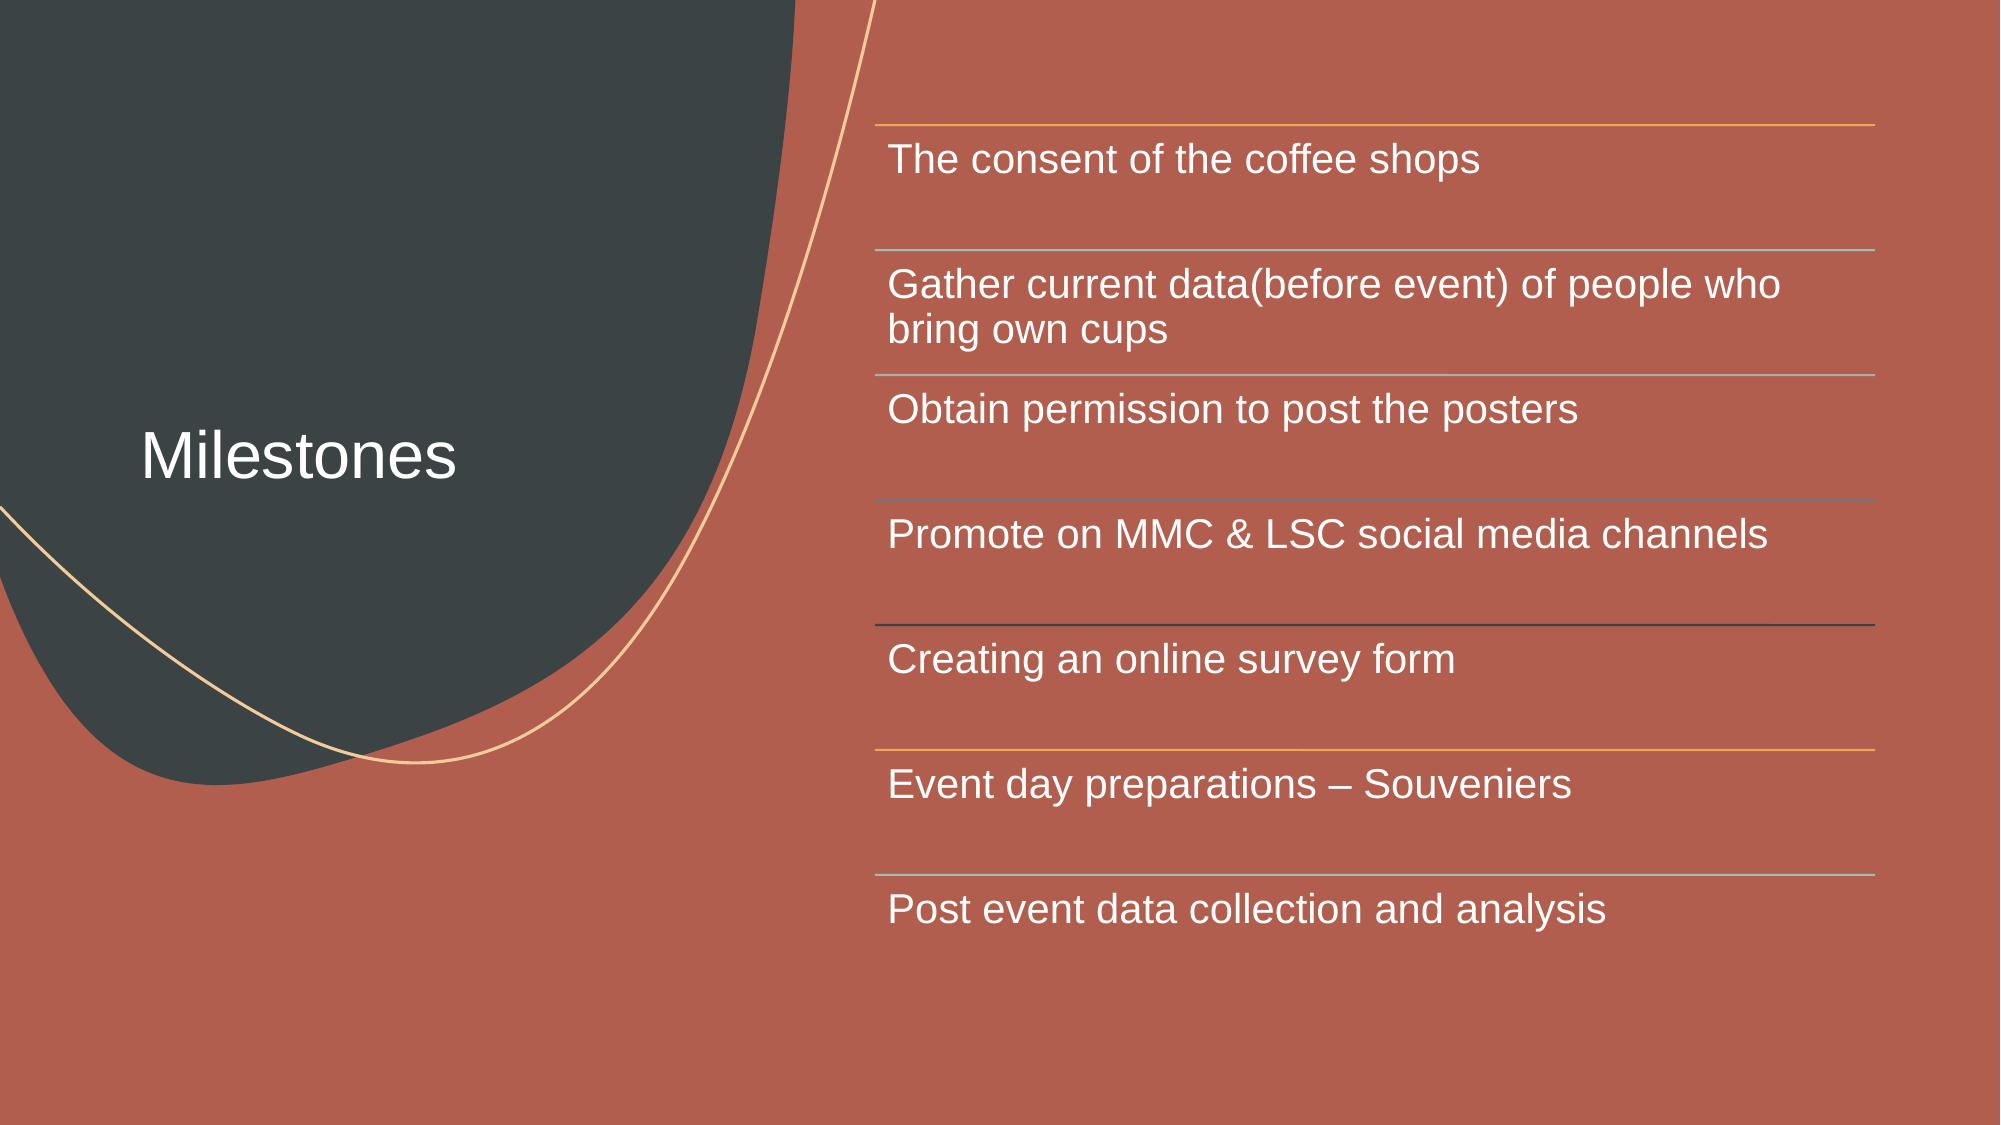

# Milestones
The consent of the coffee shops
Gather current data(before event) of people who bring own cups
Obtain permission to post the posters
Promote on MMC & LSC social media channels
Creating an online survey form
Event day preparations – Souveniers
Post event data collection and analysis